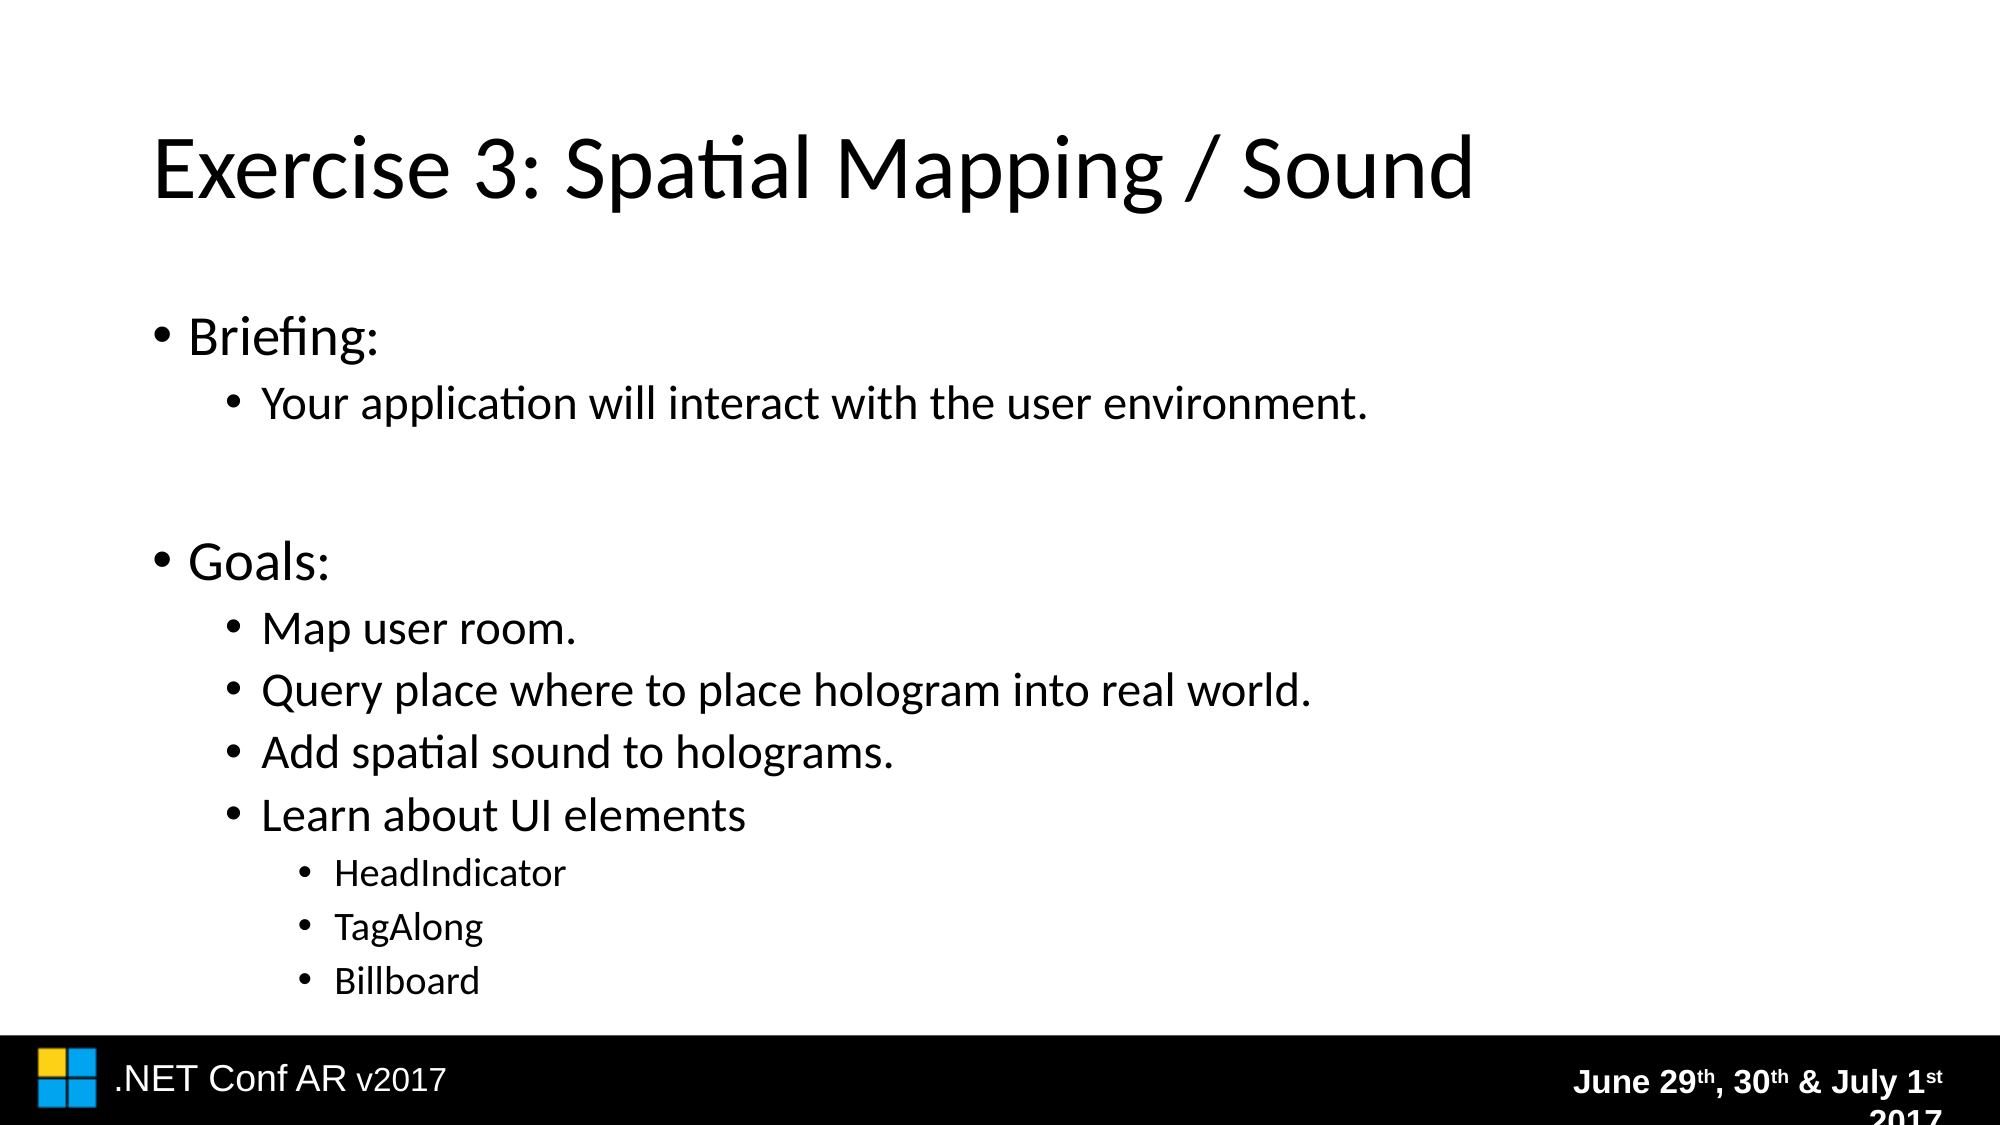

# Exercise 3: Spatial Mapping / Sound
Briefing:
Your application will interact with the user environment.

Goals:
Map user room.
Query place where to place hologram into real world.
Add spatial sound to holograms.
Learn about UI elements
HeadIndicator
TagAlong
Billboard